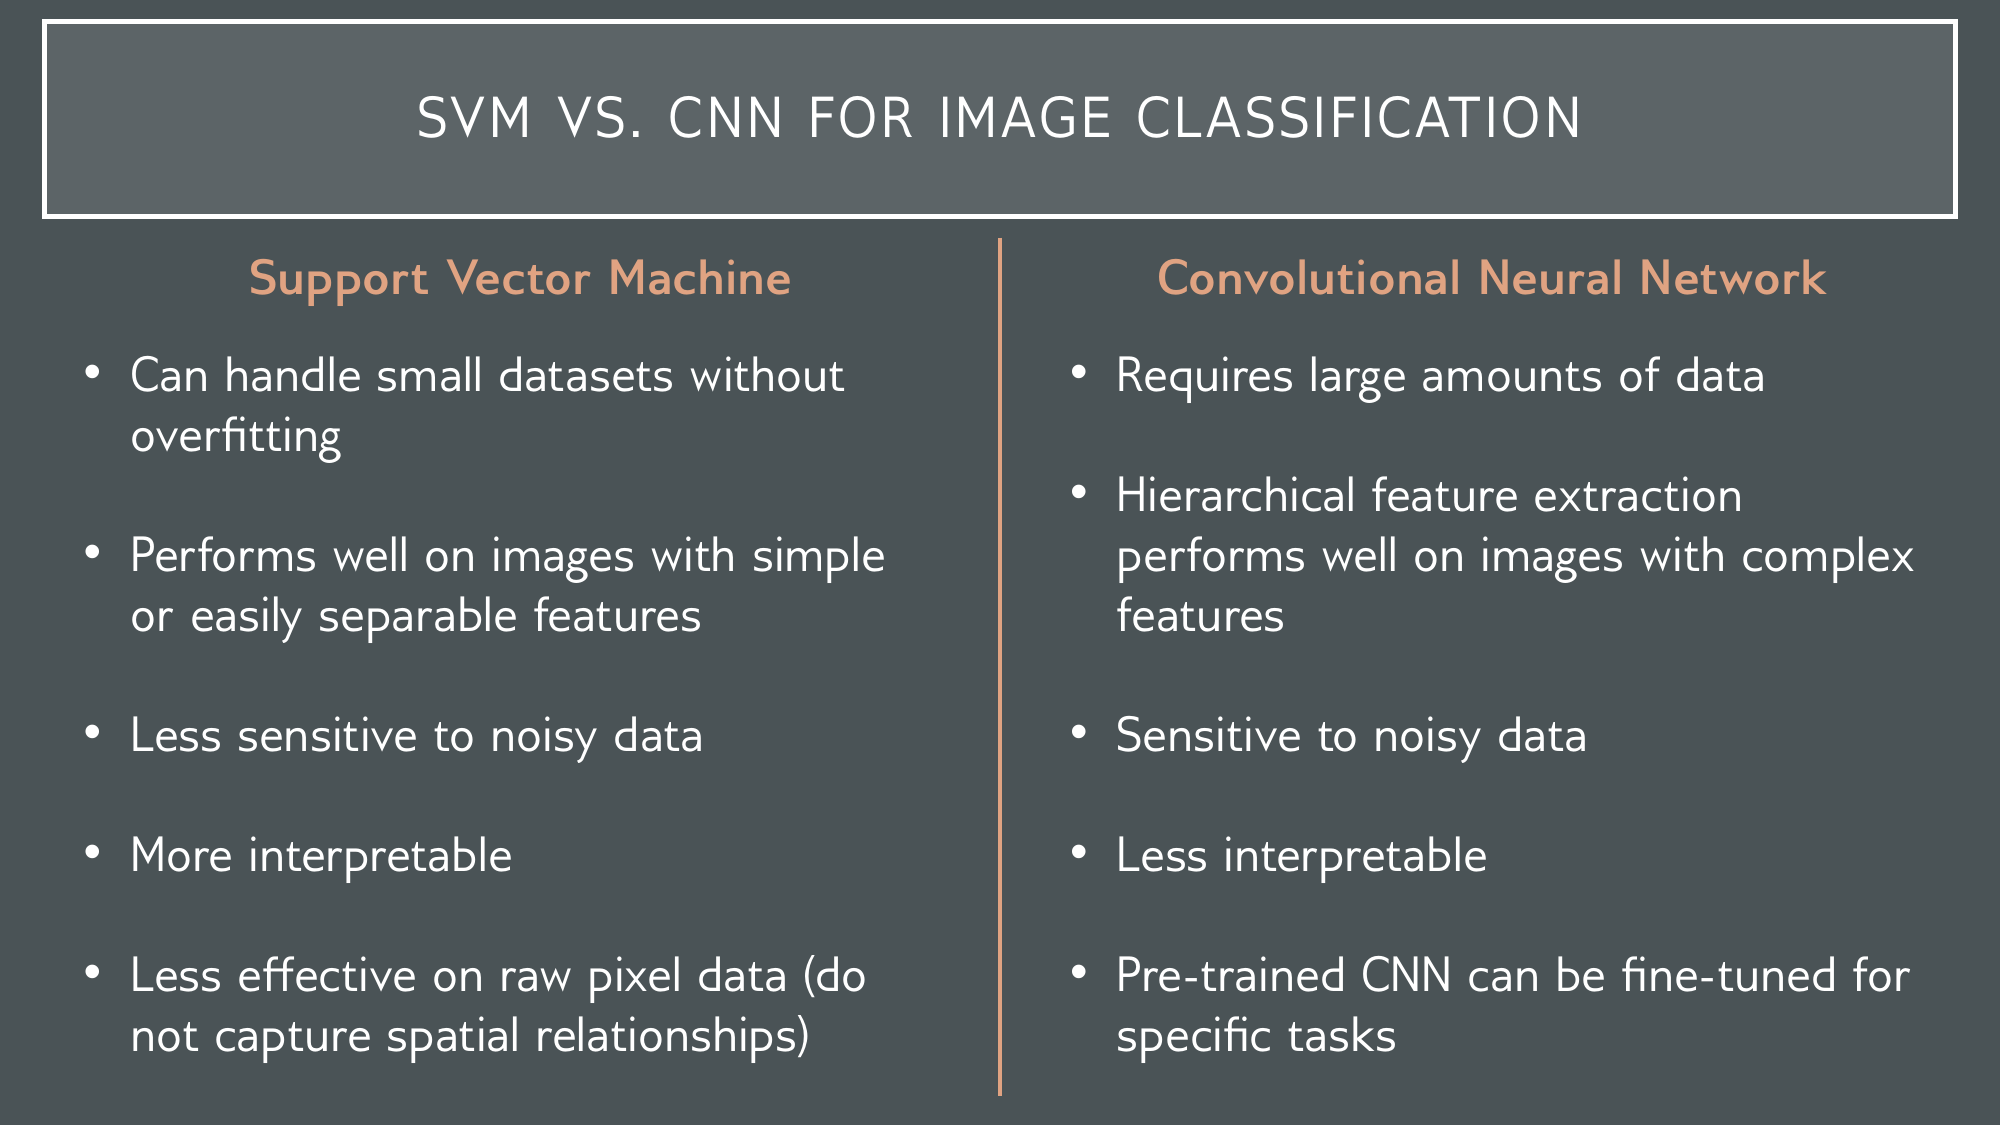

# SVM vs. CNN for image classification
Support Vector Machine
Convolutional Neural Network
Can handle small datasets without overfitting

Performs well on images with simple or easily separable features

Less sensitive to noisy data

More interpretable

Less effective on raw pixel data (do not capture spatial relationships)

Requires large amounts of data

Hierarchical feature extraction performs well on images with complex features

Sensitive to noisy data

Less interpretable

Pre-trained CNN can be fine-tuned for specific tasks